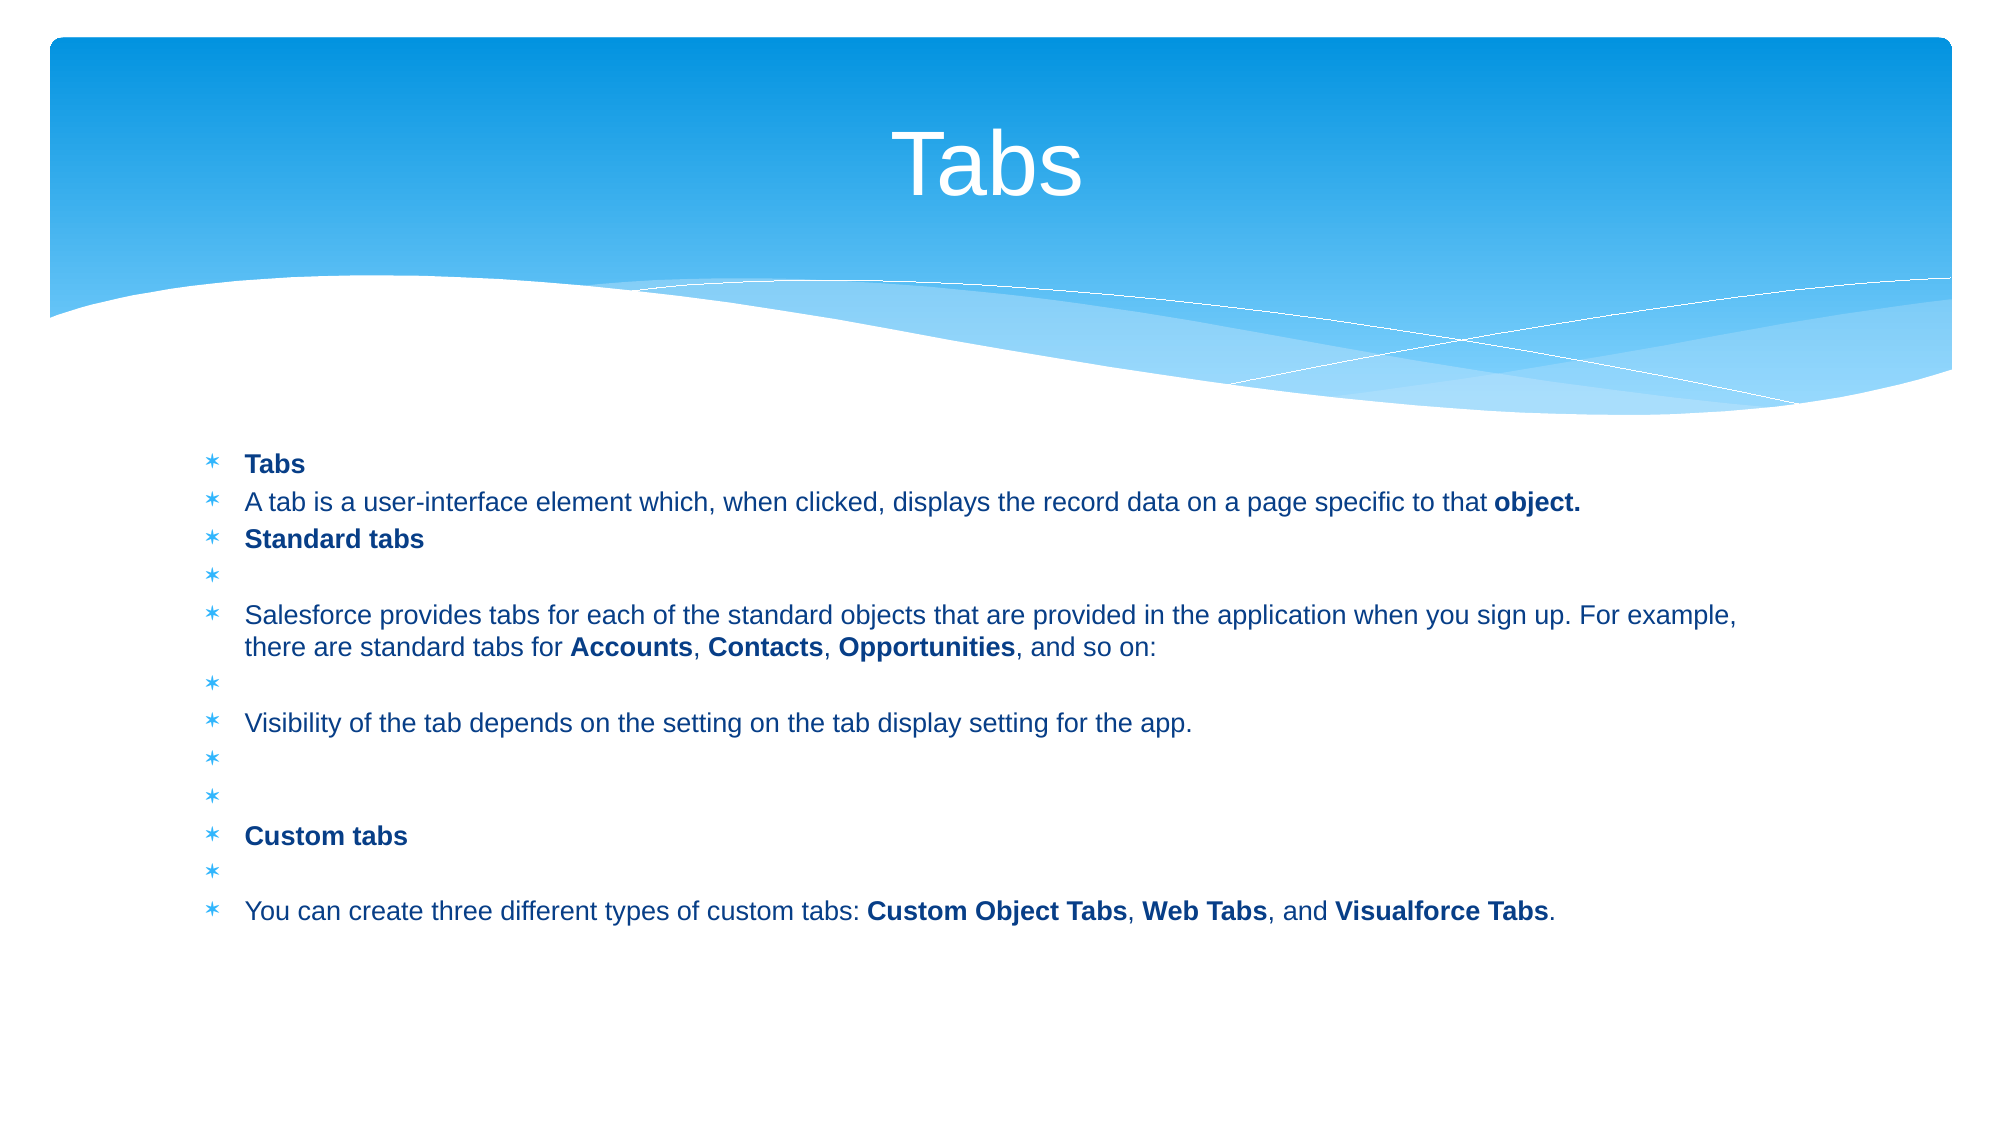

# Tabs
Tabs
A tab is a user-interface element which, when clicked, displays the record data on a page specific to that object.
Standard tabs

Salesforce provides tabs for each of the standard objects that are provided in the application when you sign up. For example, there are standard tabs for Accounts, Contacts, Opportunities, and so on:

Visibility of the tab depends on the setting on the tab display setting for the app.

Custom tabs

You can create three different types of custom tabs: Custom Object Tabs, Web Tabs, and Visualforce Tabs.